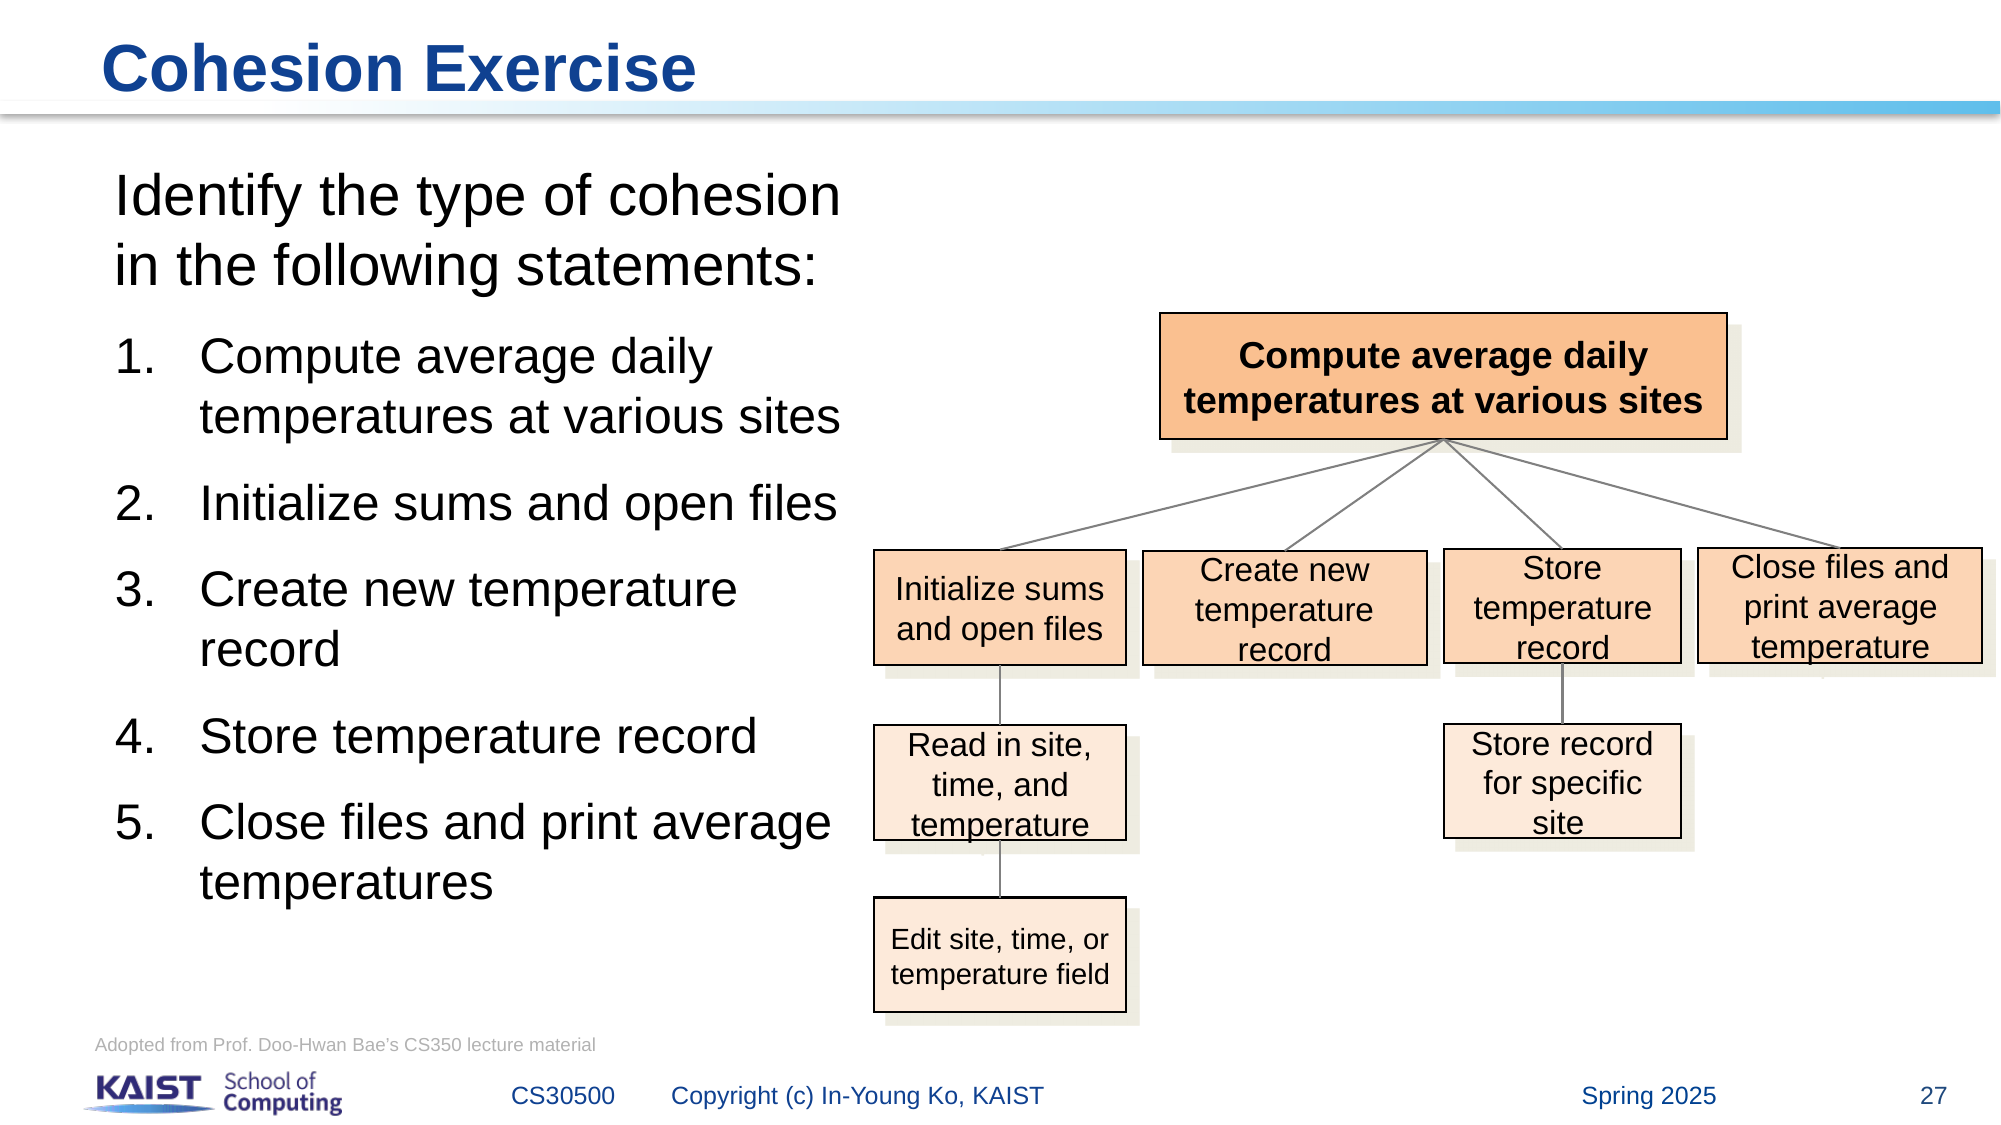

# Cohesion Exercise
Identify the type of cohesion in the following statements:
Compute average daily temperatures at various sites
Initialize sums and open files
Create new temperature record
Store temperature record
Close files and print average temperatures
Compute average daily temperatures at various sites
Close files and print average temperature
Store temperature record
Initialize sums and open files
Create new temperature record
Store record for specific site
Read in site, time, and temperature
Edit site, time, or temperature field
Adopted from Prof. Doo-Hwan Bae’s CS350 lecture material
Spring 2025
CS30500        Copyright (c) In-Young Ko, KAIST
27